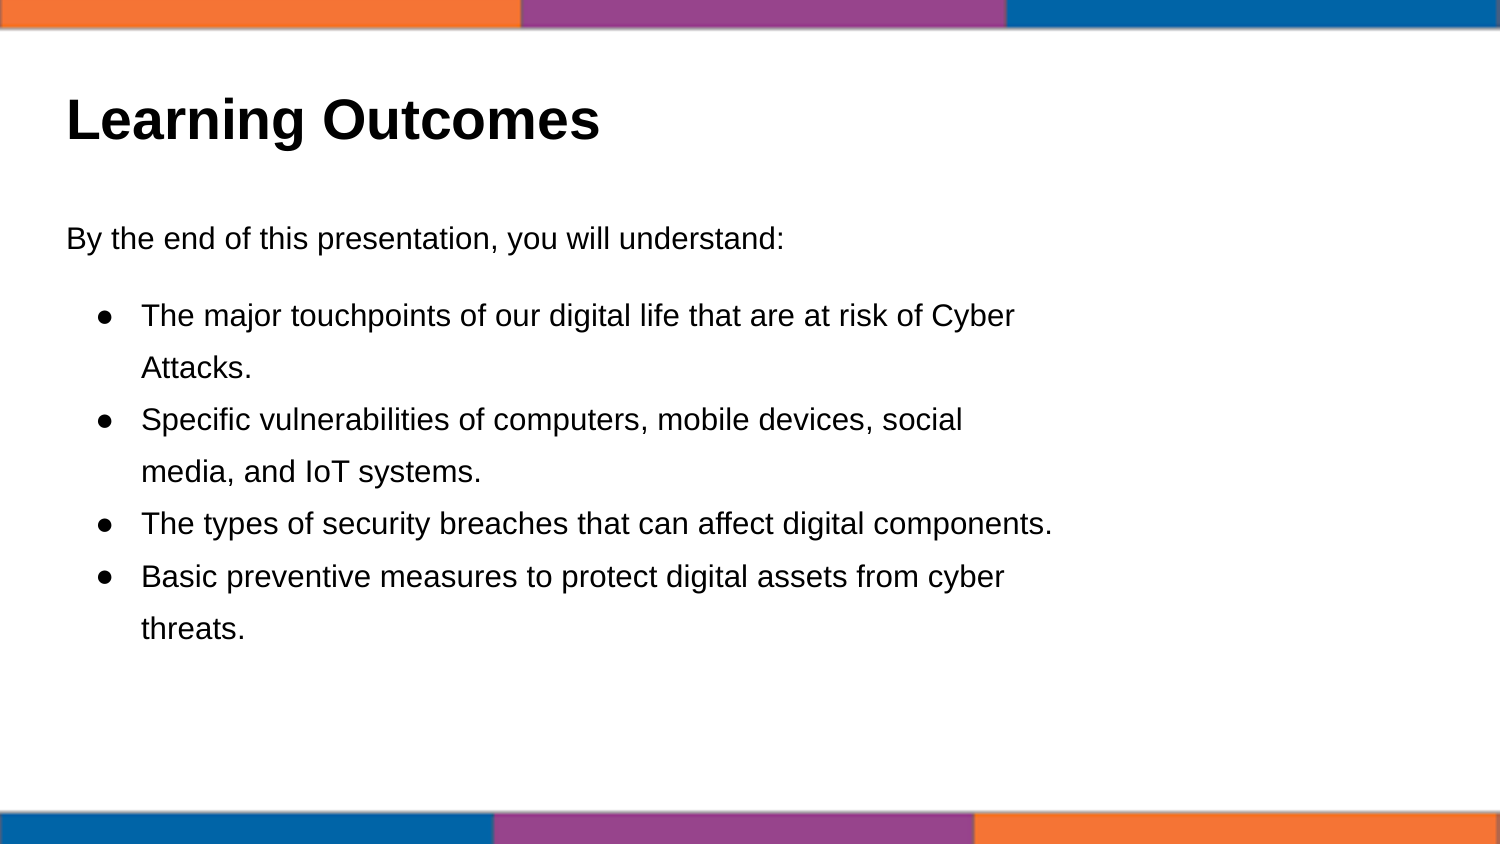

# Learning Outcomes
By the end of this presentation, you will understand:
The major touchpoints of our digital life that are at risk of Cyber Attacks.
Specific vulnerabilities of computers, mobile devices, social media, and IoT systems.
The types of security breaches that can affect digital components.
Basic preventive measures to protect digital assets from cyber threats.